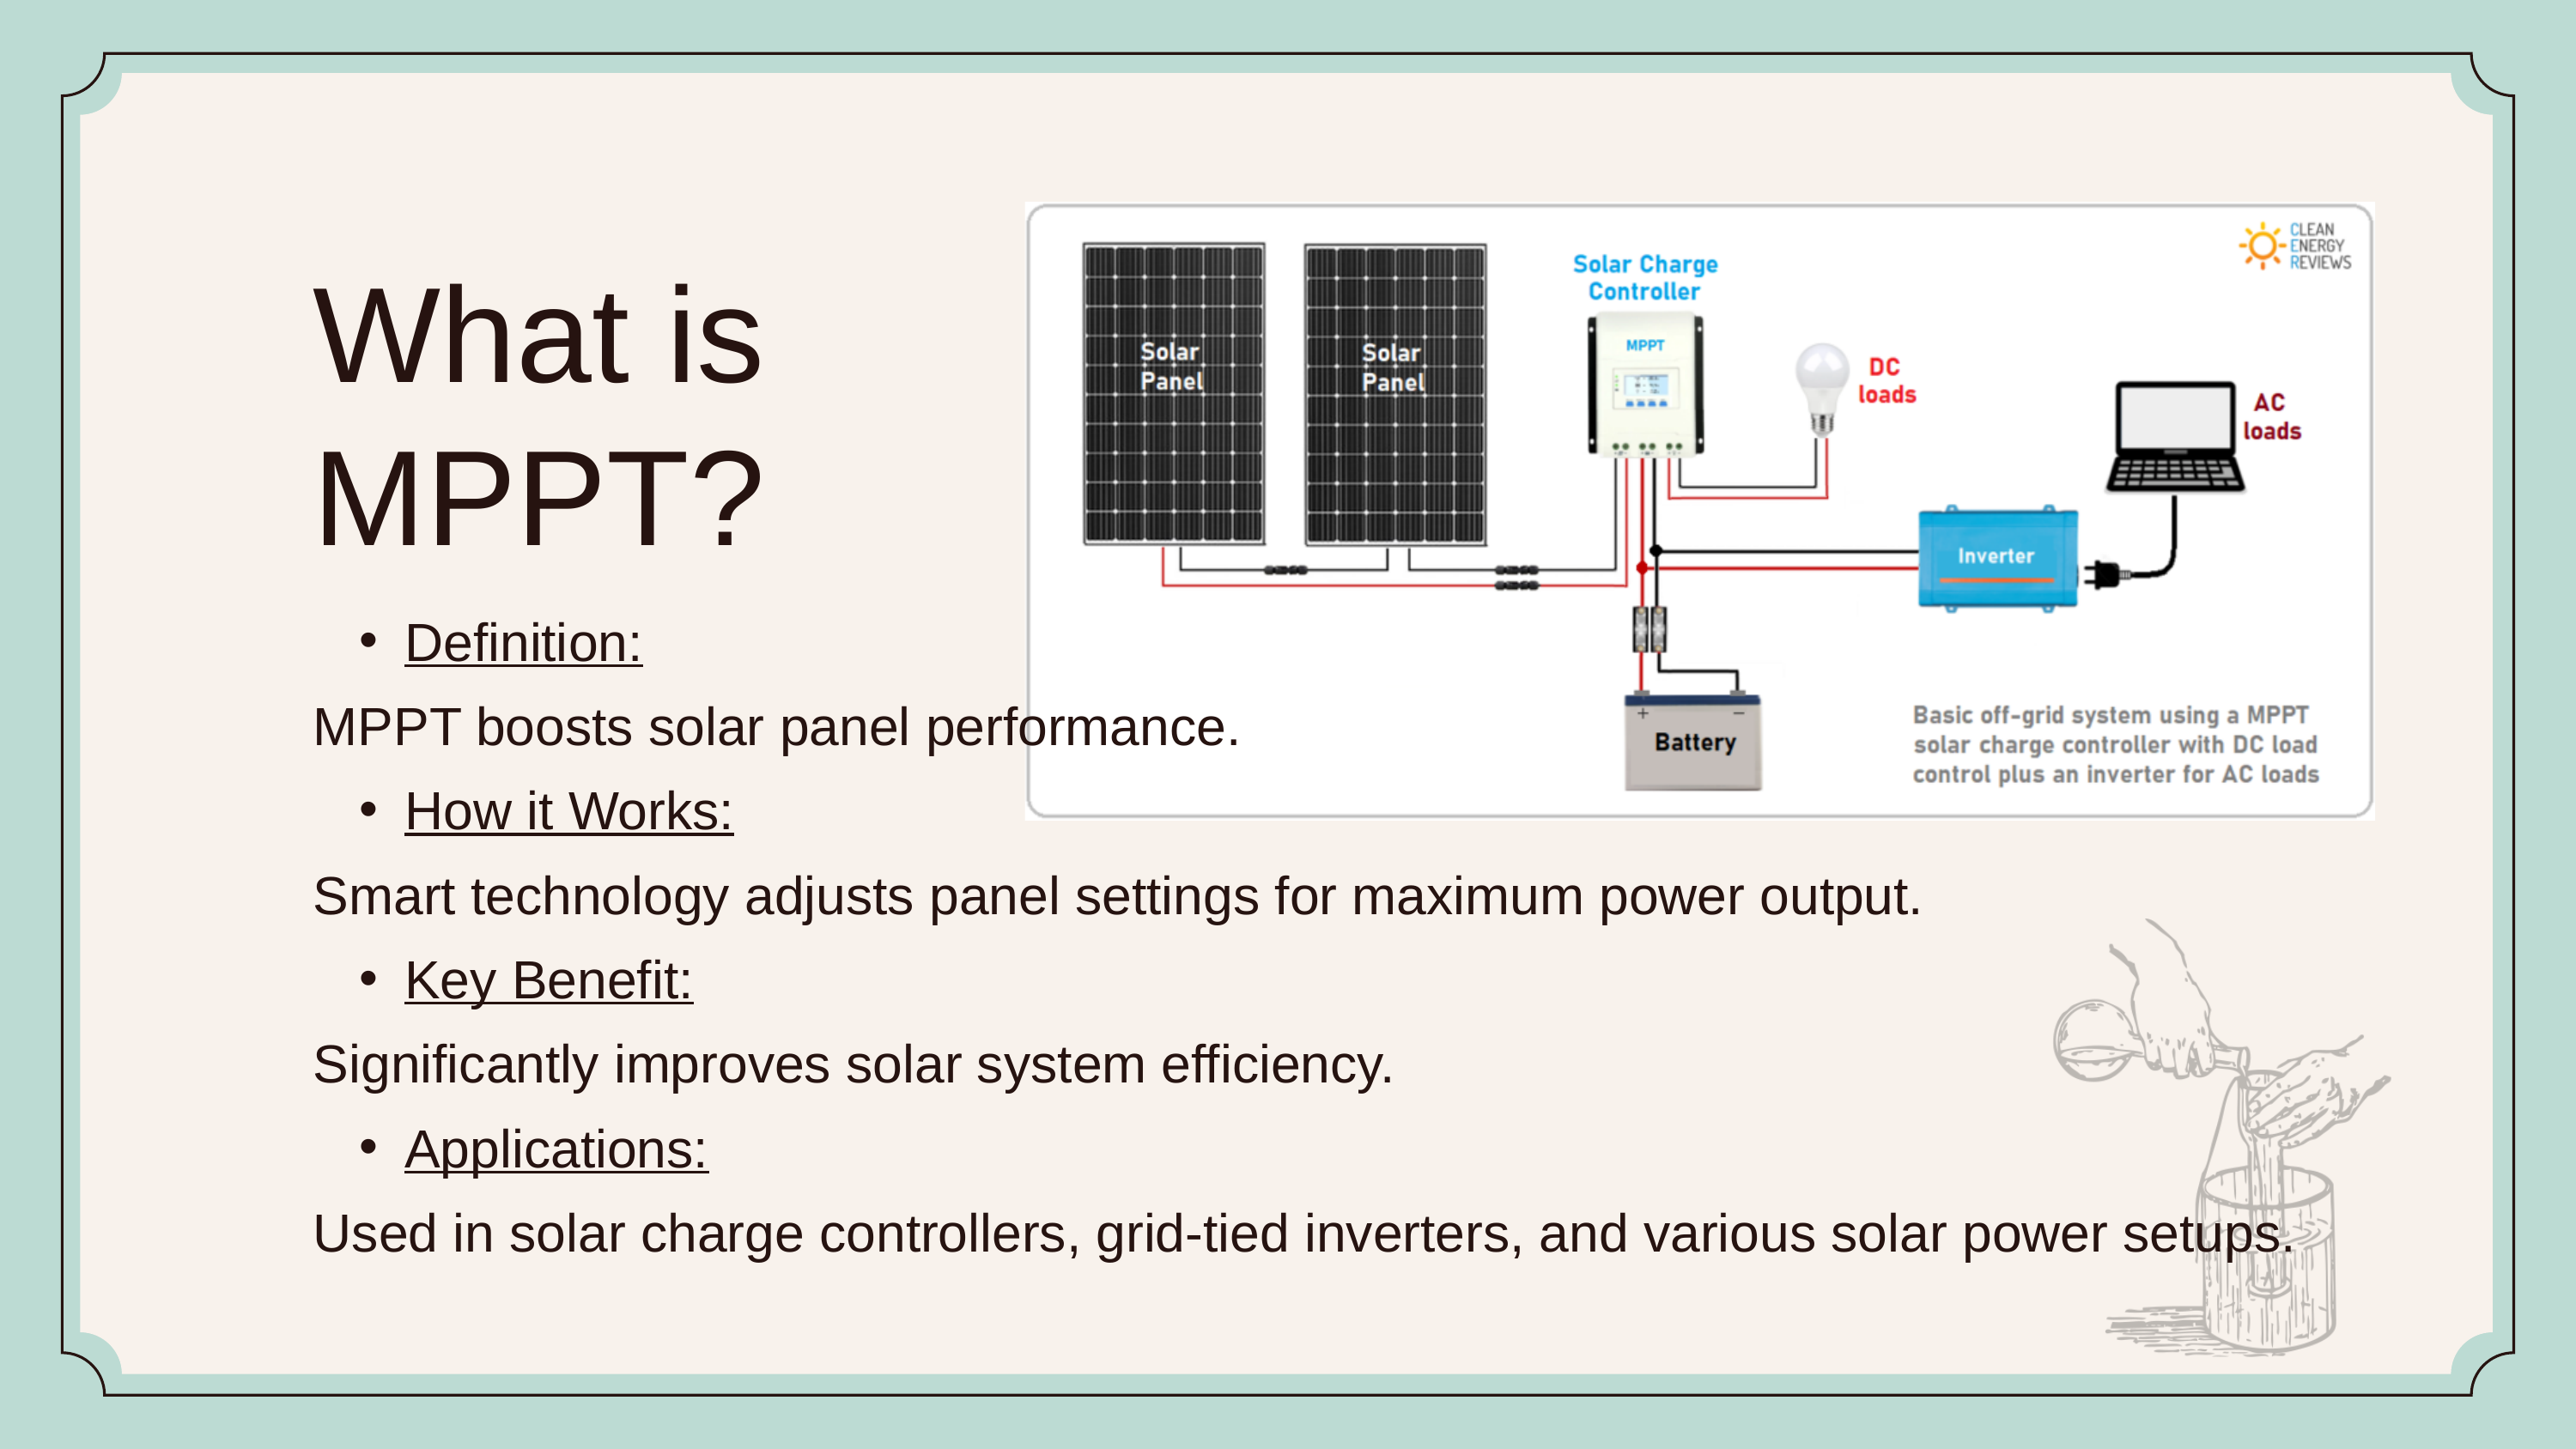

What is MPPT?
Definition:
MPPT boosts solar panel performance.
How it Works:
Smart technology adjusts panel settings for maximum power output.
Key Benefit:
Significantly improves solar system efficiency.
Applications:
Used in solar charge controllers, grid-tied inverters, and various solar power setups.